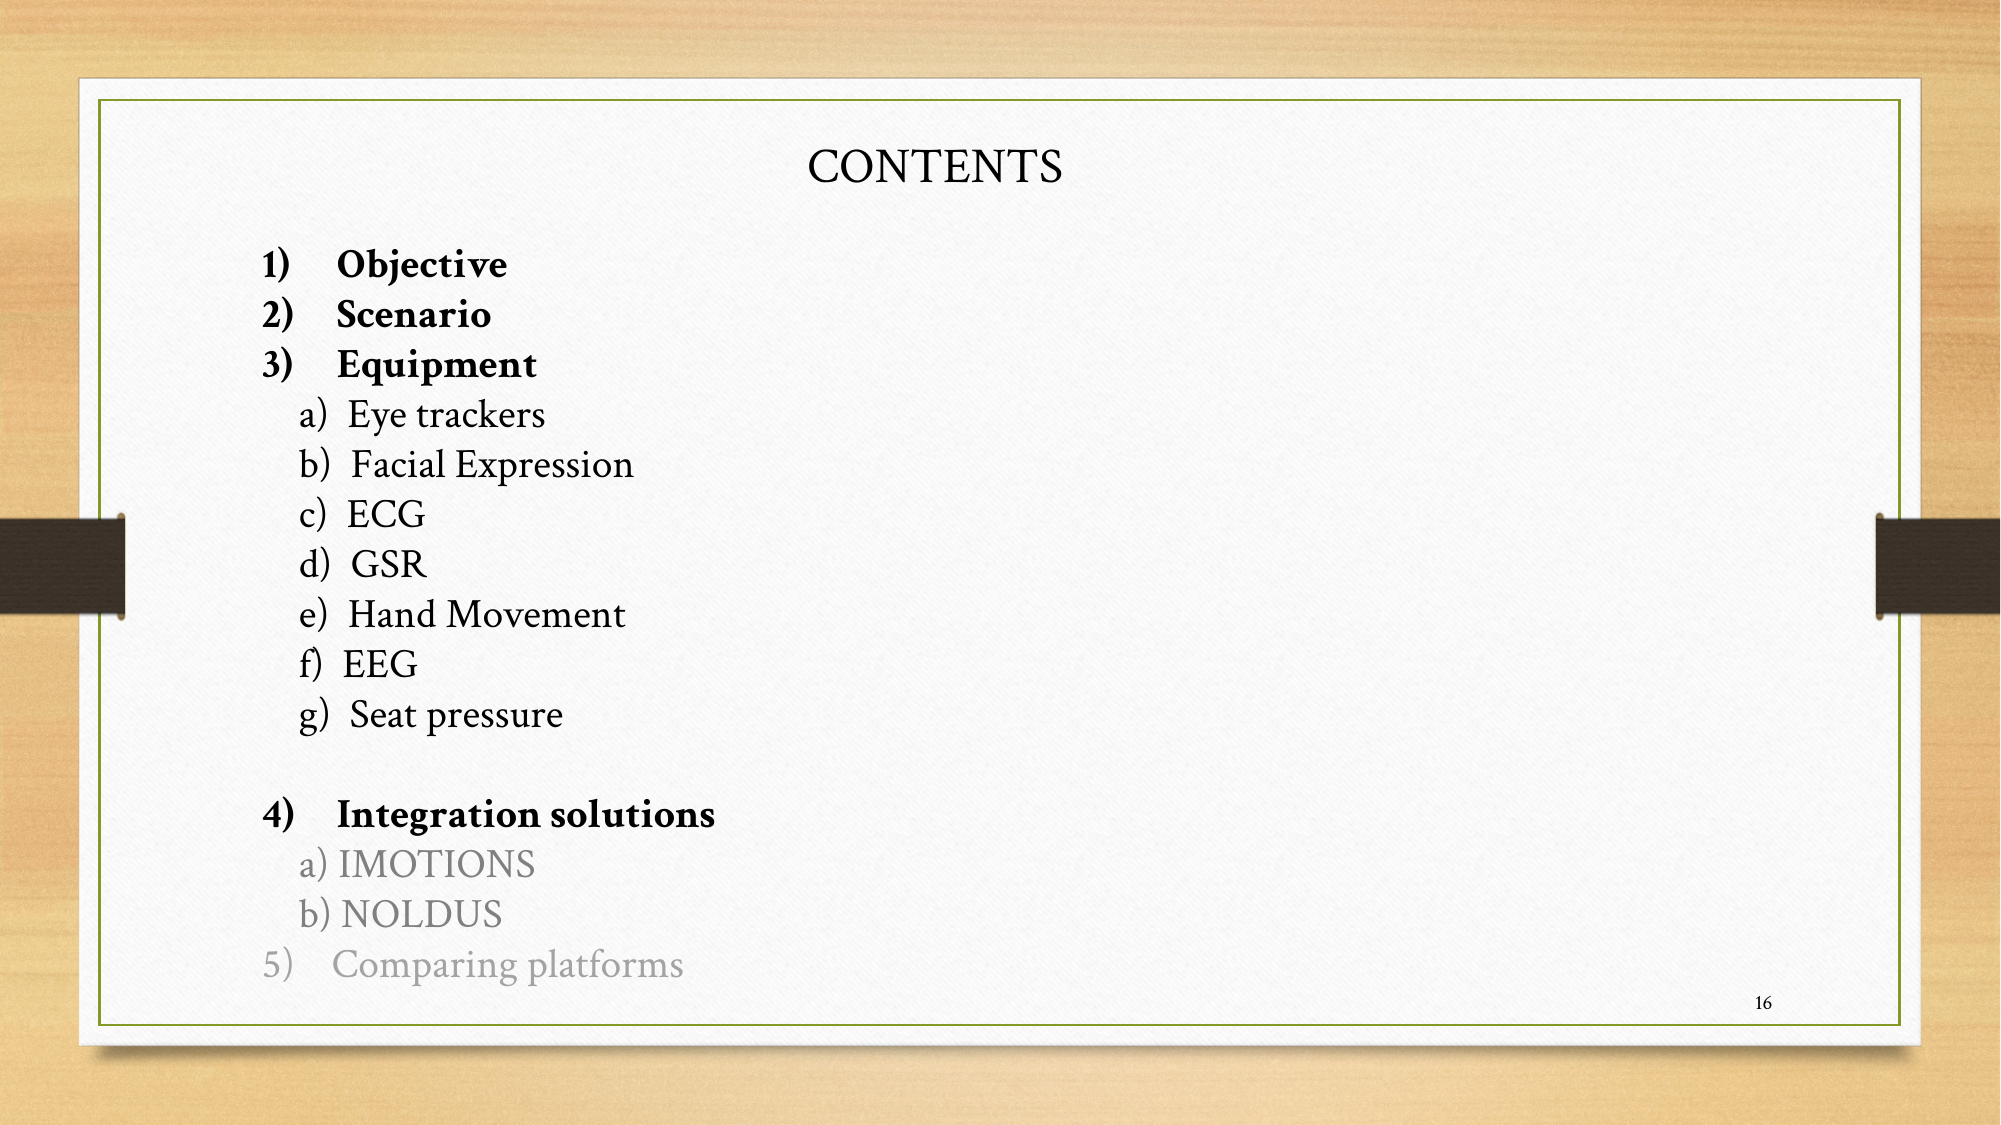

CONTENTS
Objective
Scenario
Equipment
    a)  Eye trackers
    b)  Facial Expression
    c)  ECG
    d)  GSR
    e)  Hand Movement
    f)  EEG
    g)  Seat pressure

Integration solutions
    a) IMOTIONS
    b) NOLDUS
5)    Comparing platforms

16